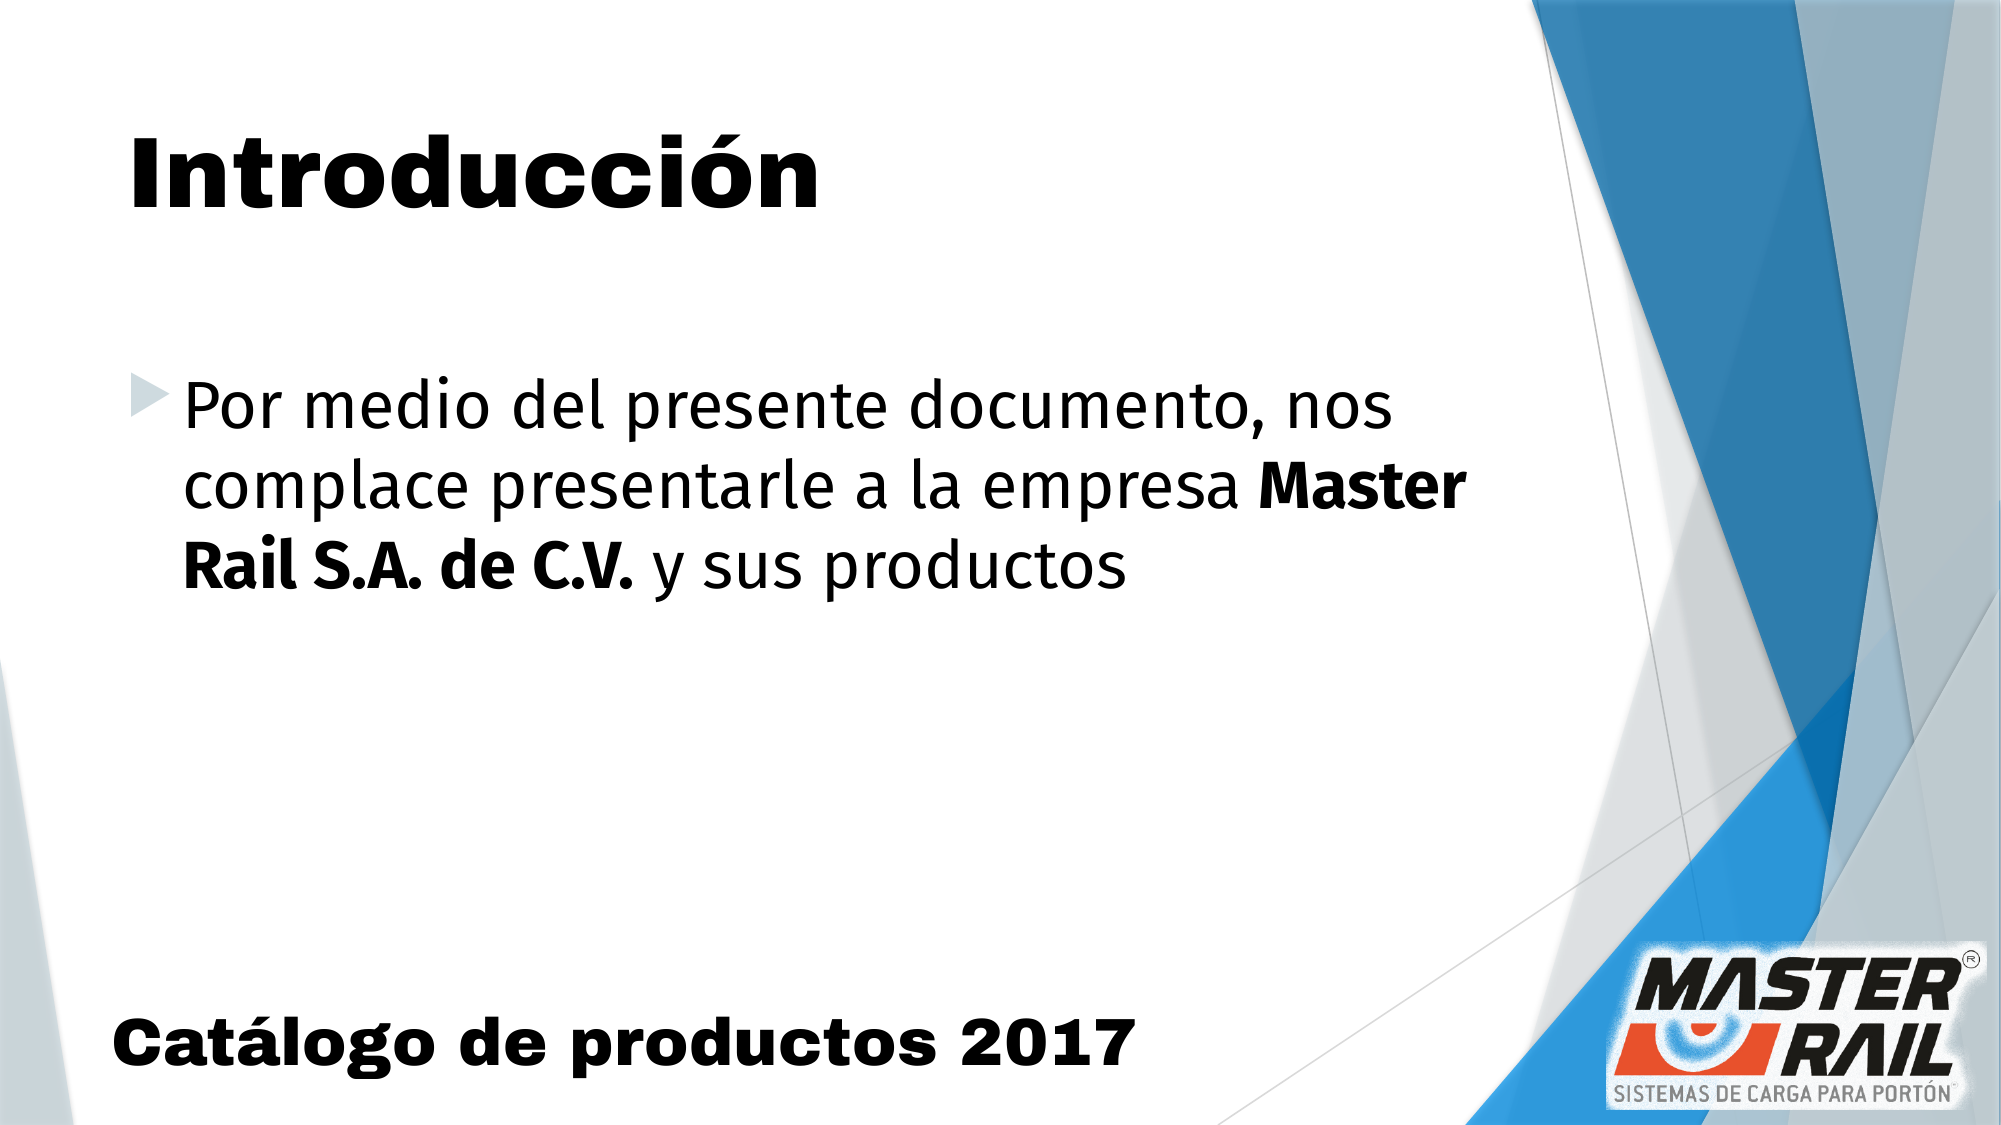

# Introducción
Por medio del presente documento, nos complace presentarle a la empresa Master Rail S.A. de C.V. y sus productos